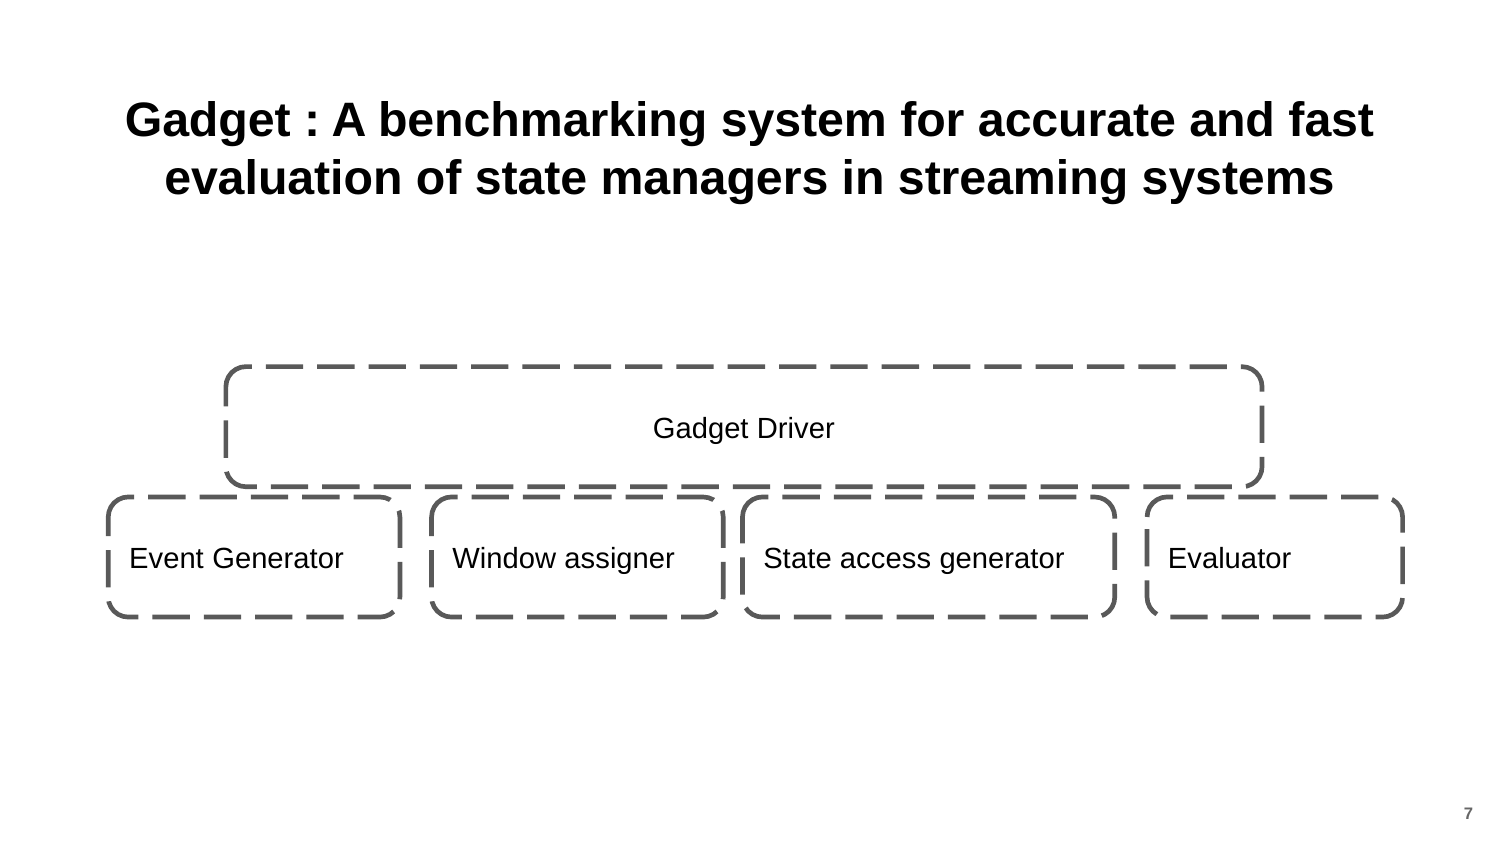

# Gadget : A benchmarking system for accurate and fast evaluation of state managers in streaming systems
Gadget Driver
Event Generator
Window assigner
State access generator
Evaluator
7